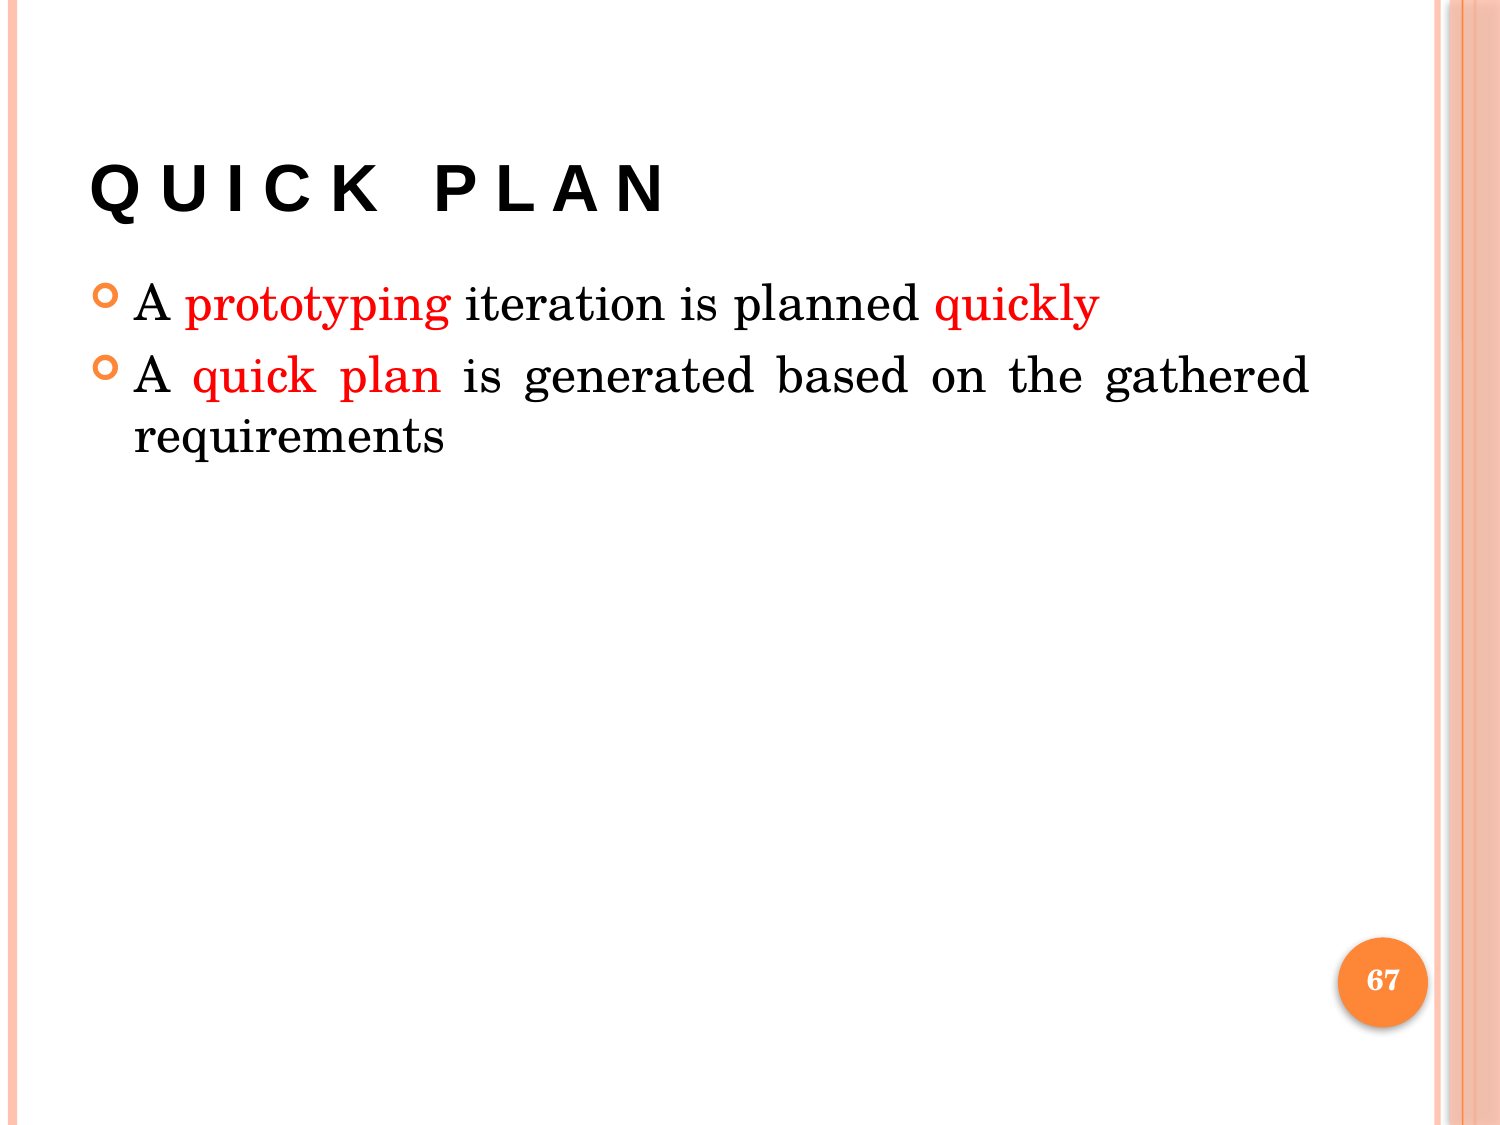

# Q U I C K   P L A N
A prototyping iteration is planned quickly
A quick plan is generated based on the gathered requirements

67